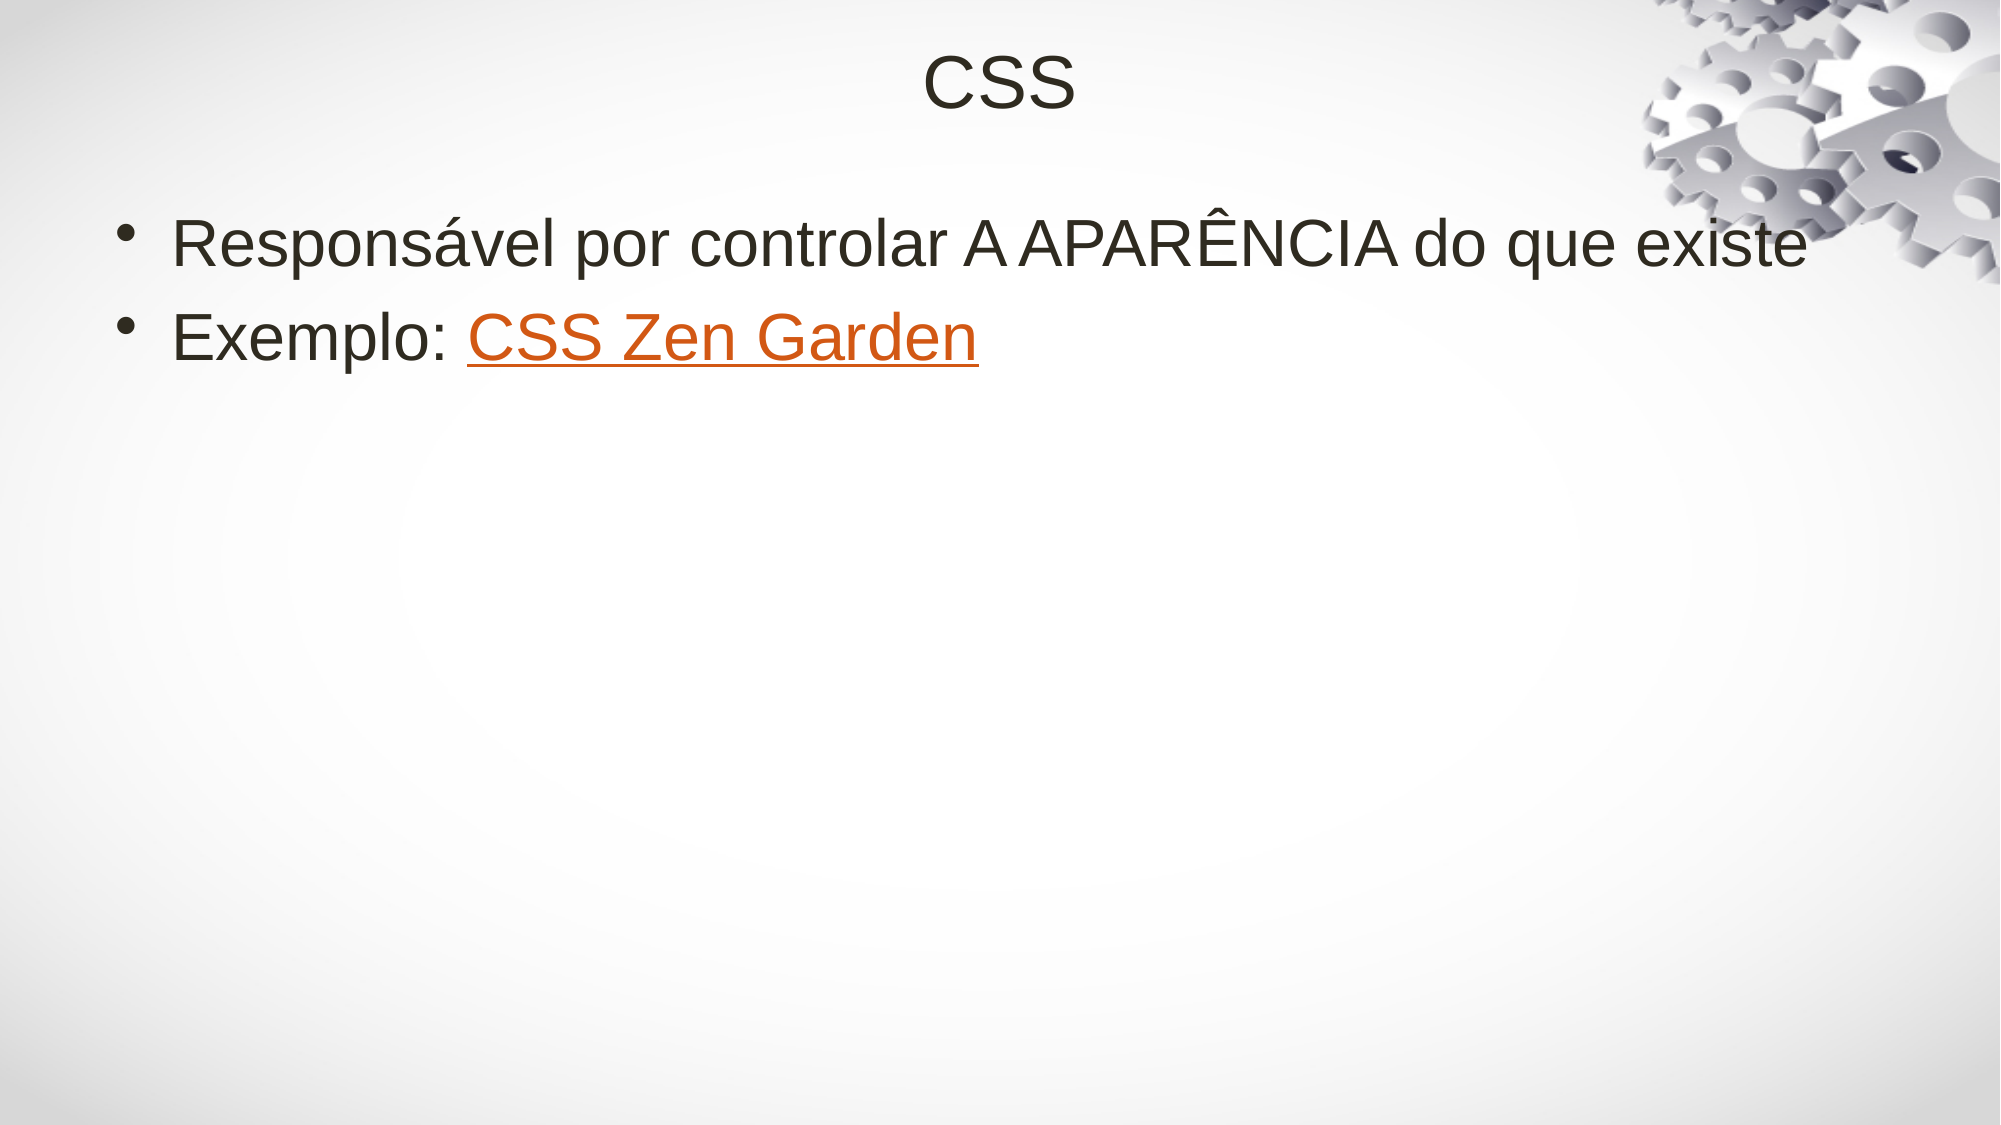

# CSS
Responsável por controlar A APARÊNCIA do que existe
Exemplo: CSS Zen Garden